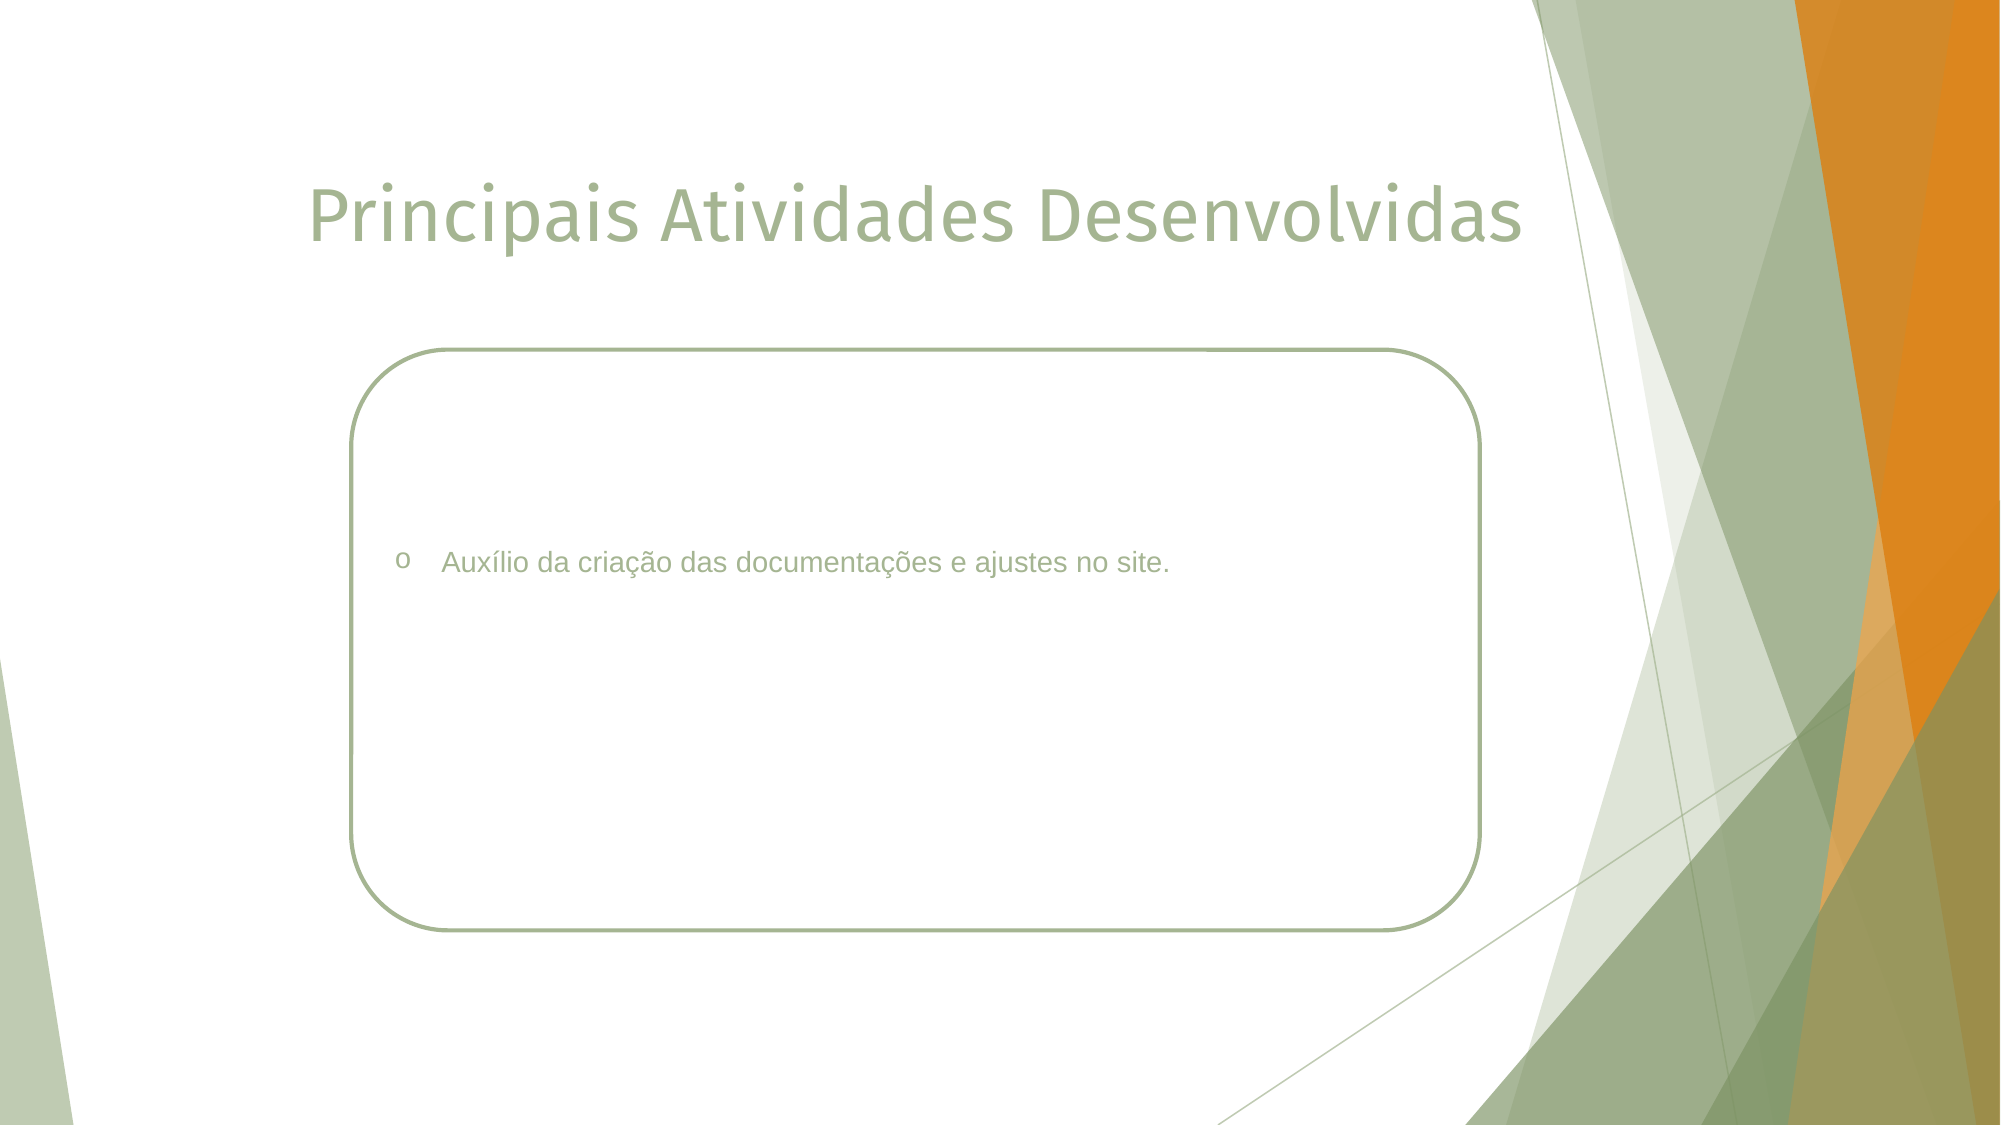

# Principais Atividades Desenvolvidas
Auxílio da criação das documentações e ajustes no site.